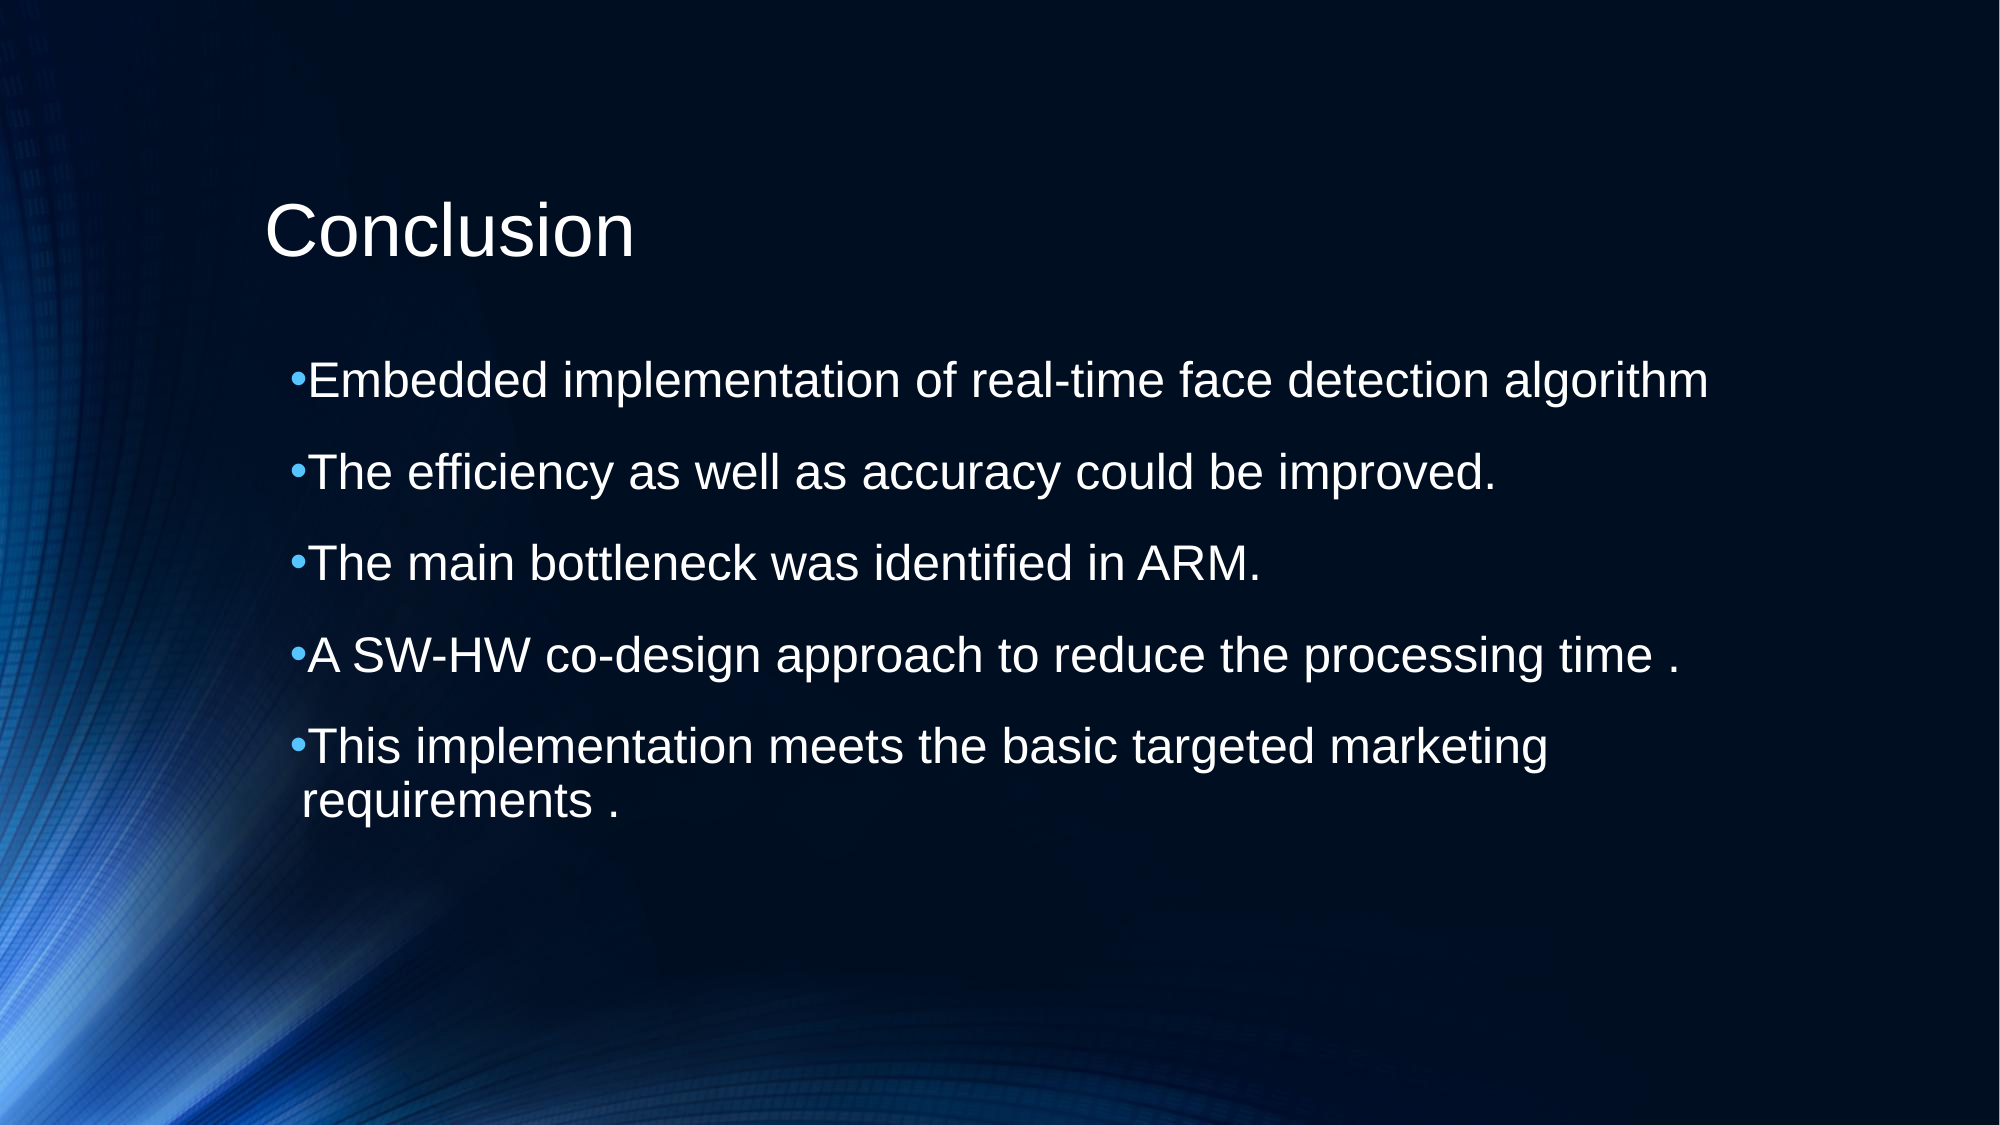

# Conclusion
Embedded implementation of real-time face detection algorithm
The efficiency as well as accuracy could be improved.
The main bottleneck was identified in ARM.
A SW-HW co-design approach to reduce the processing time .
This implementation meets the basic targeted marketing requirements .